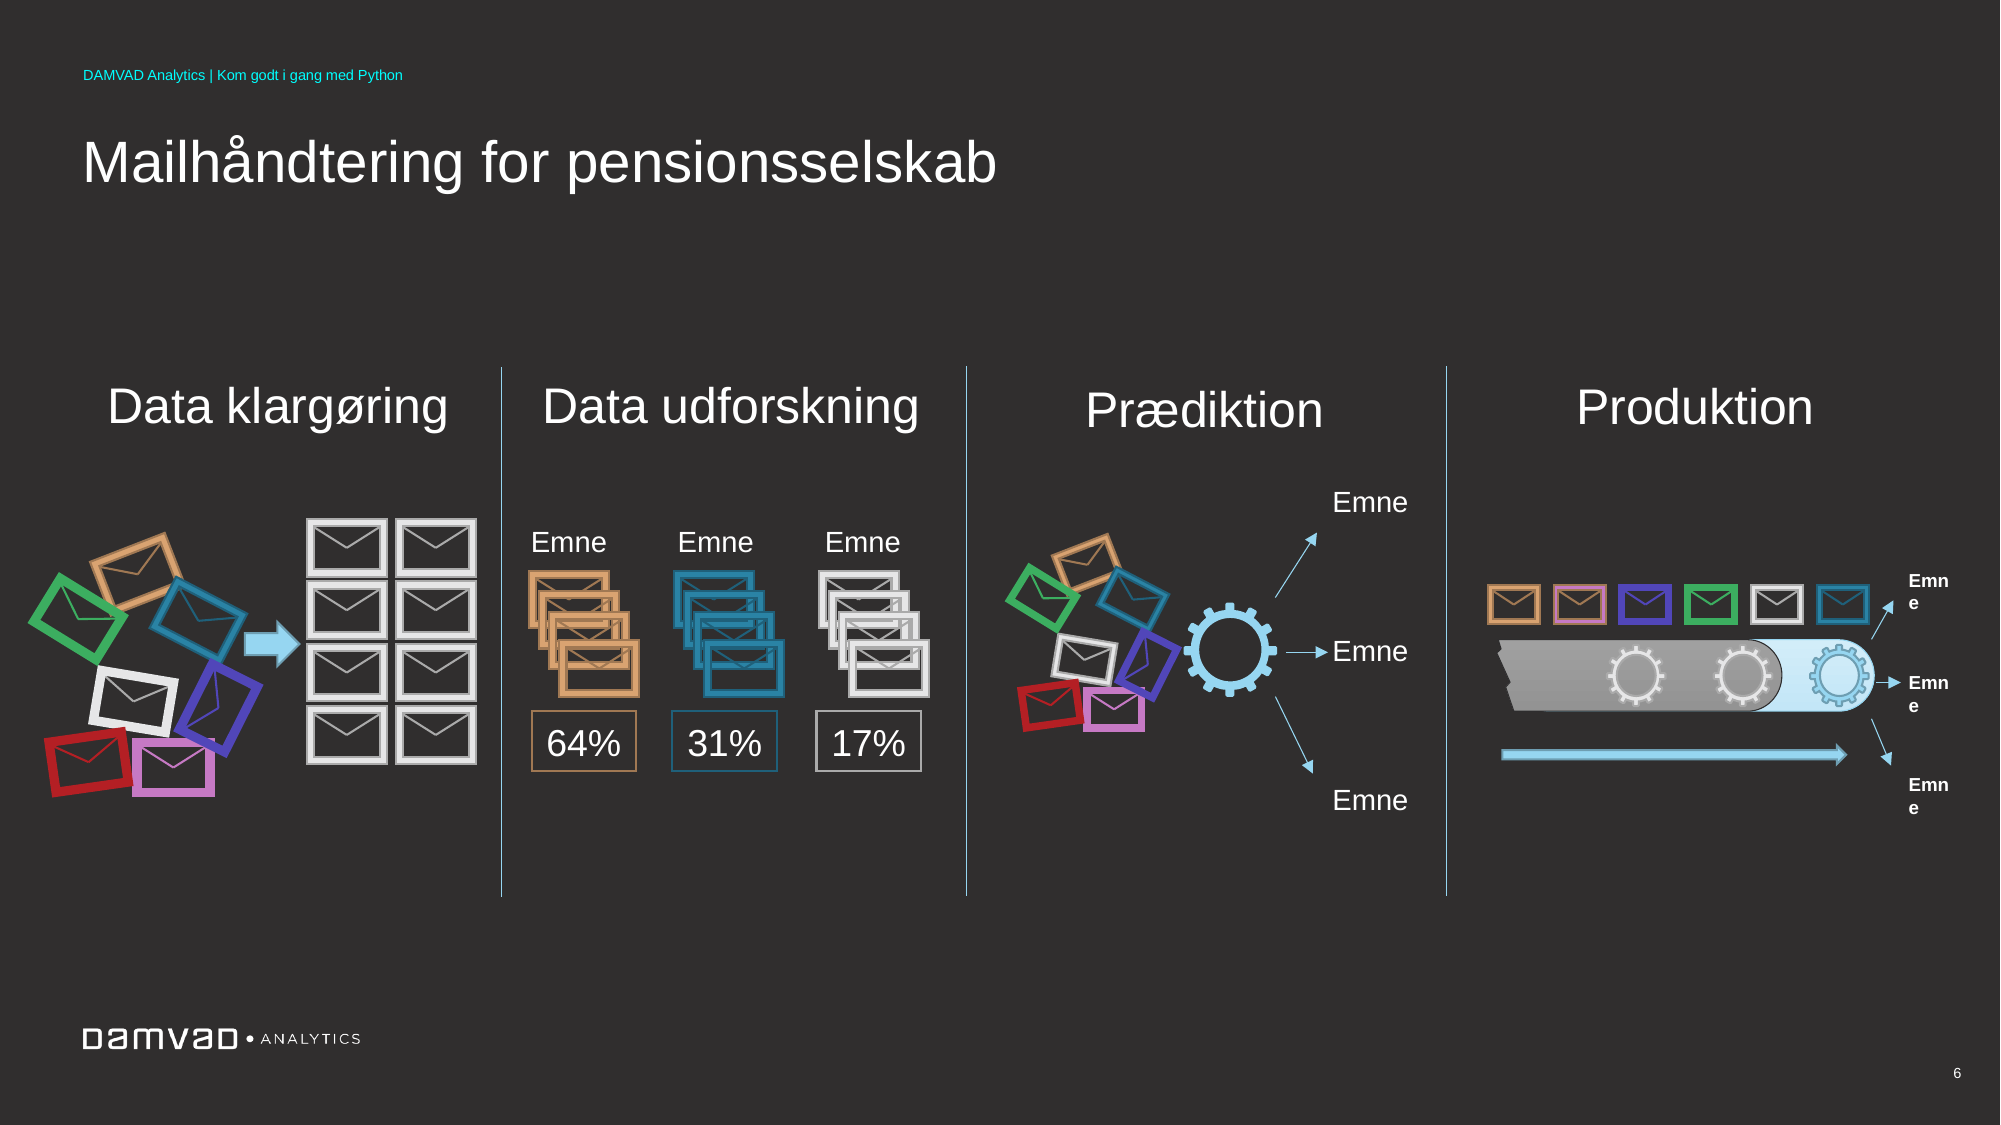

DAMVAD Analytics | Kom godt i gang med Python
Mailhåndtering for pensionsselskab
Data klargøring
Data udforskning
Produktion
Prædiktion
Emne
Emne
Emne
Emne
Emne
Emne

64%

31%

17%

Emne
Emne
Emne

6